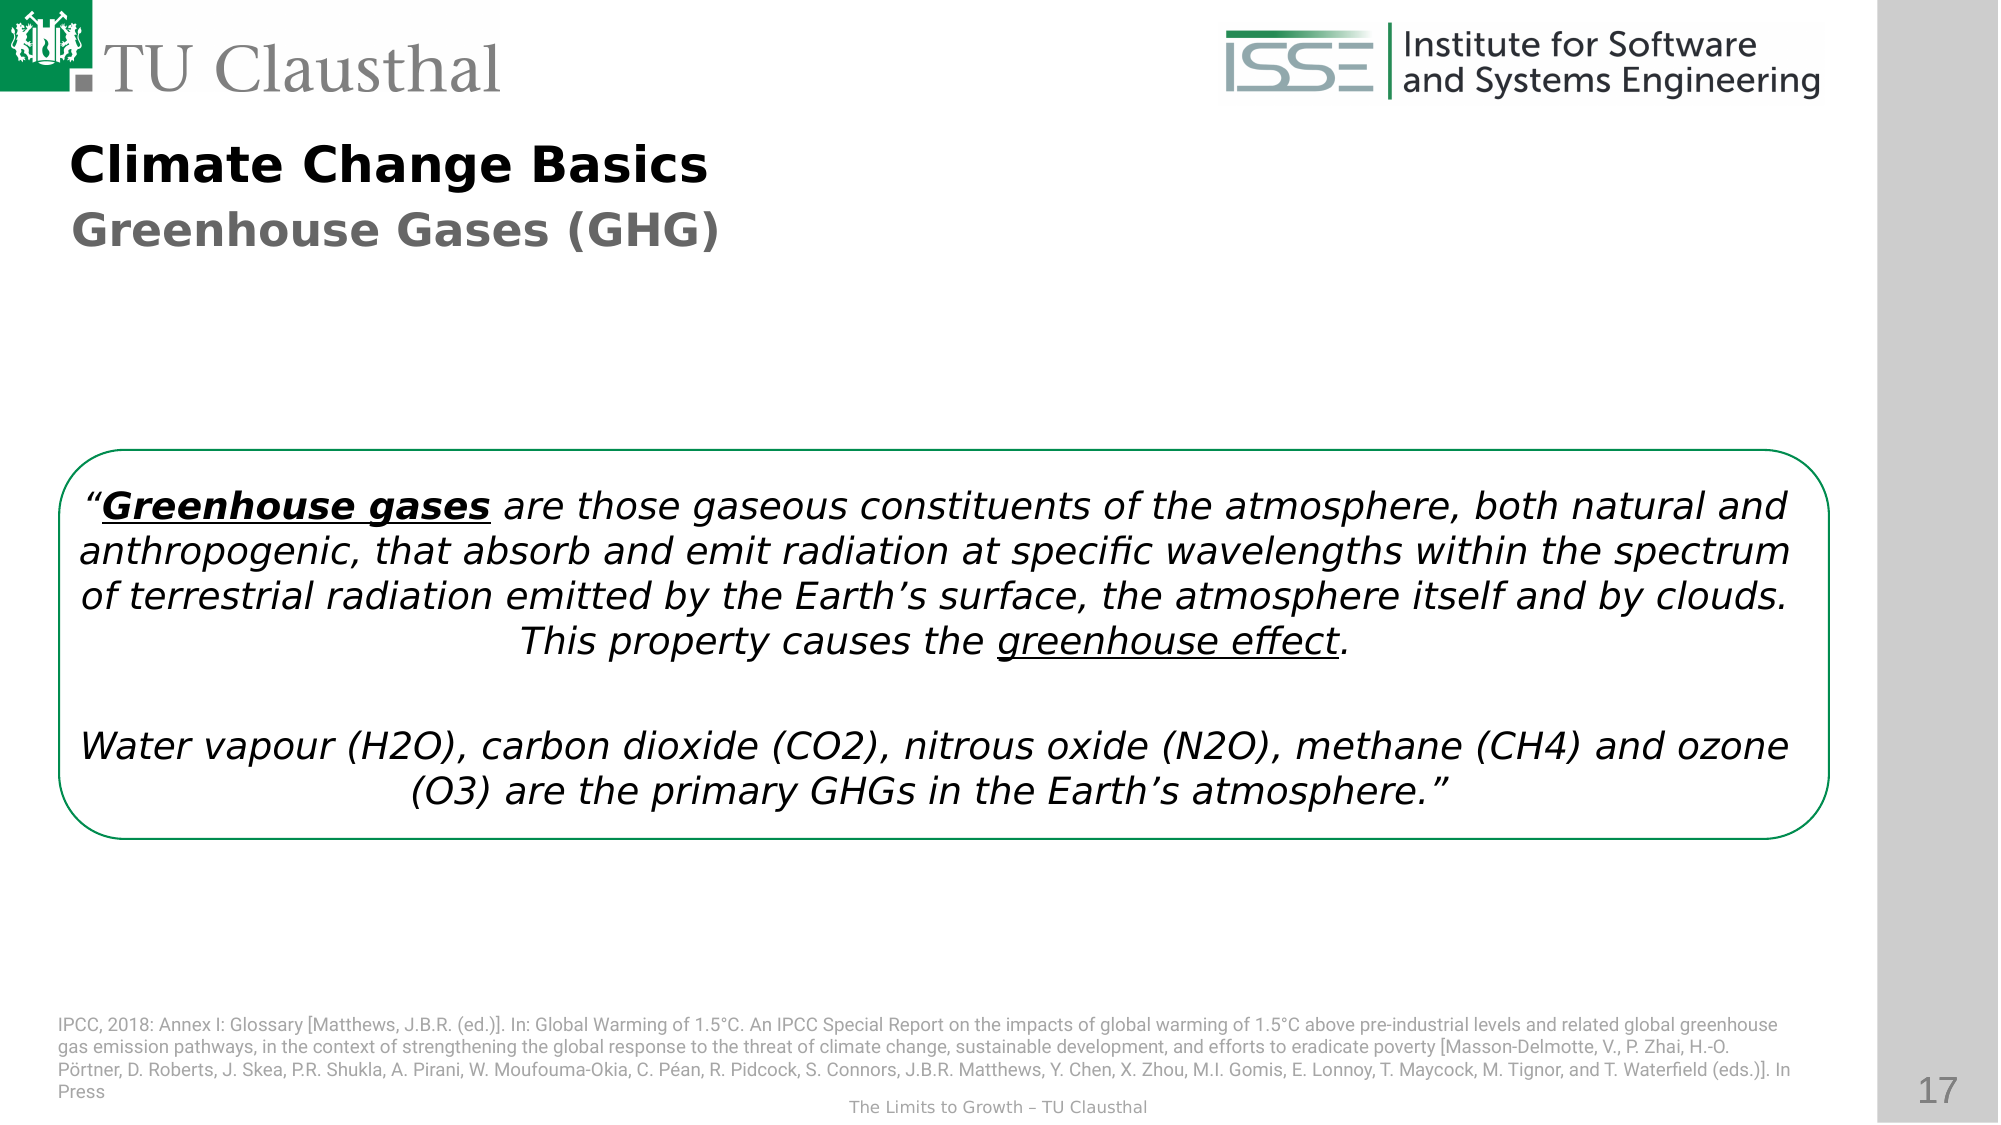

Climate Change Basics
Greenhouse Gases (GHG)

“Greenhouse gases are those gaseous constituents of the atmosphere, both natural and anthropogenic, that absorb and emit radiation at specific wavelengths within the spectrum of terrestrial radiation emitted by the Earth’s surface, the atmosphere itself and by clouds. This property causes the greenhouse effect.

Water vapour (H2O), carbon dioxide (CO2), nitrous oxide (N2O), methane (CH4) and ozone (O3) are the primary GHGs in the Earth’s atmosphere.”

IPCC, 2018: Annex I: Glossary [Matthews, J.B.R. (ed.)]. In: Global Warming of 1.5°C. An IPCC Special Report on the impacts of global warming of 1.5°C above pre-industrial levels and related global greenhouse gas emission pathways, in the context of strengthening the global response to the threat of climate change, sustainable development, and efforts to eradicate poverty [Masson-Delmotte, V., P. Zhai, H.-O. Pörtner, D. Roberts, J. Skea, P.R. Shukla, A. Pirani, W. Moufouma-Okia, C. Péan, R. Pidcock, S. Connors, J.B.R. Matthews, Y. Chen, X. Zhou, M.I. Gomis, E. Lonnoy, T. Maycock, M. Tignor, and T. Waterfield (eds.)]. In Press